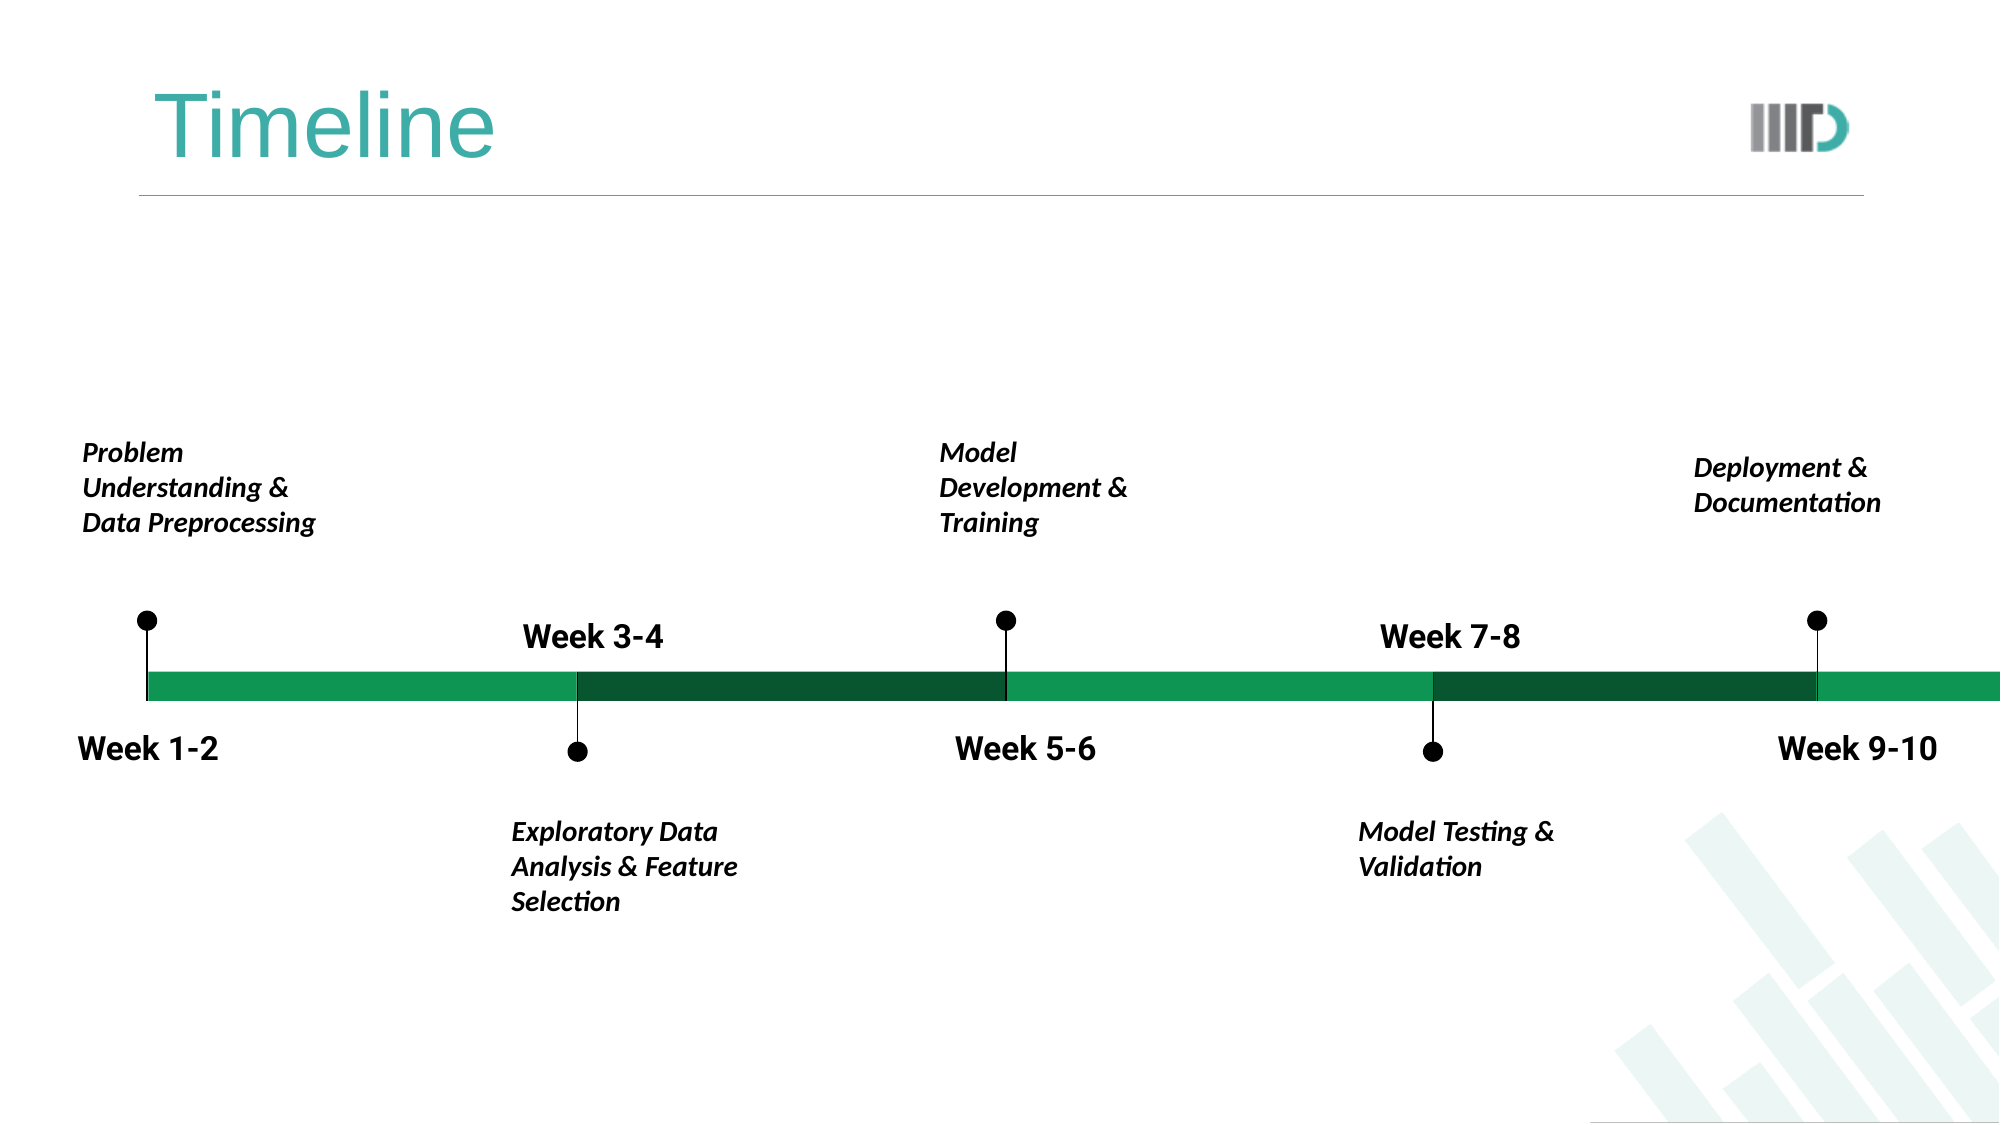

# Timeline
Problem Understanding & Data Preprocessing

Model Development & Training
Deployment & Documentation

Week 3-4

Week 7-8

Week 1-2

Week 5-6

Week 9-10

Exploratory Data Analysis & Feature Selection
Model Testing & Validation